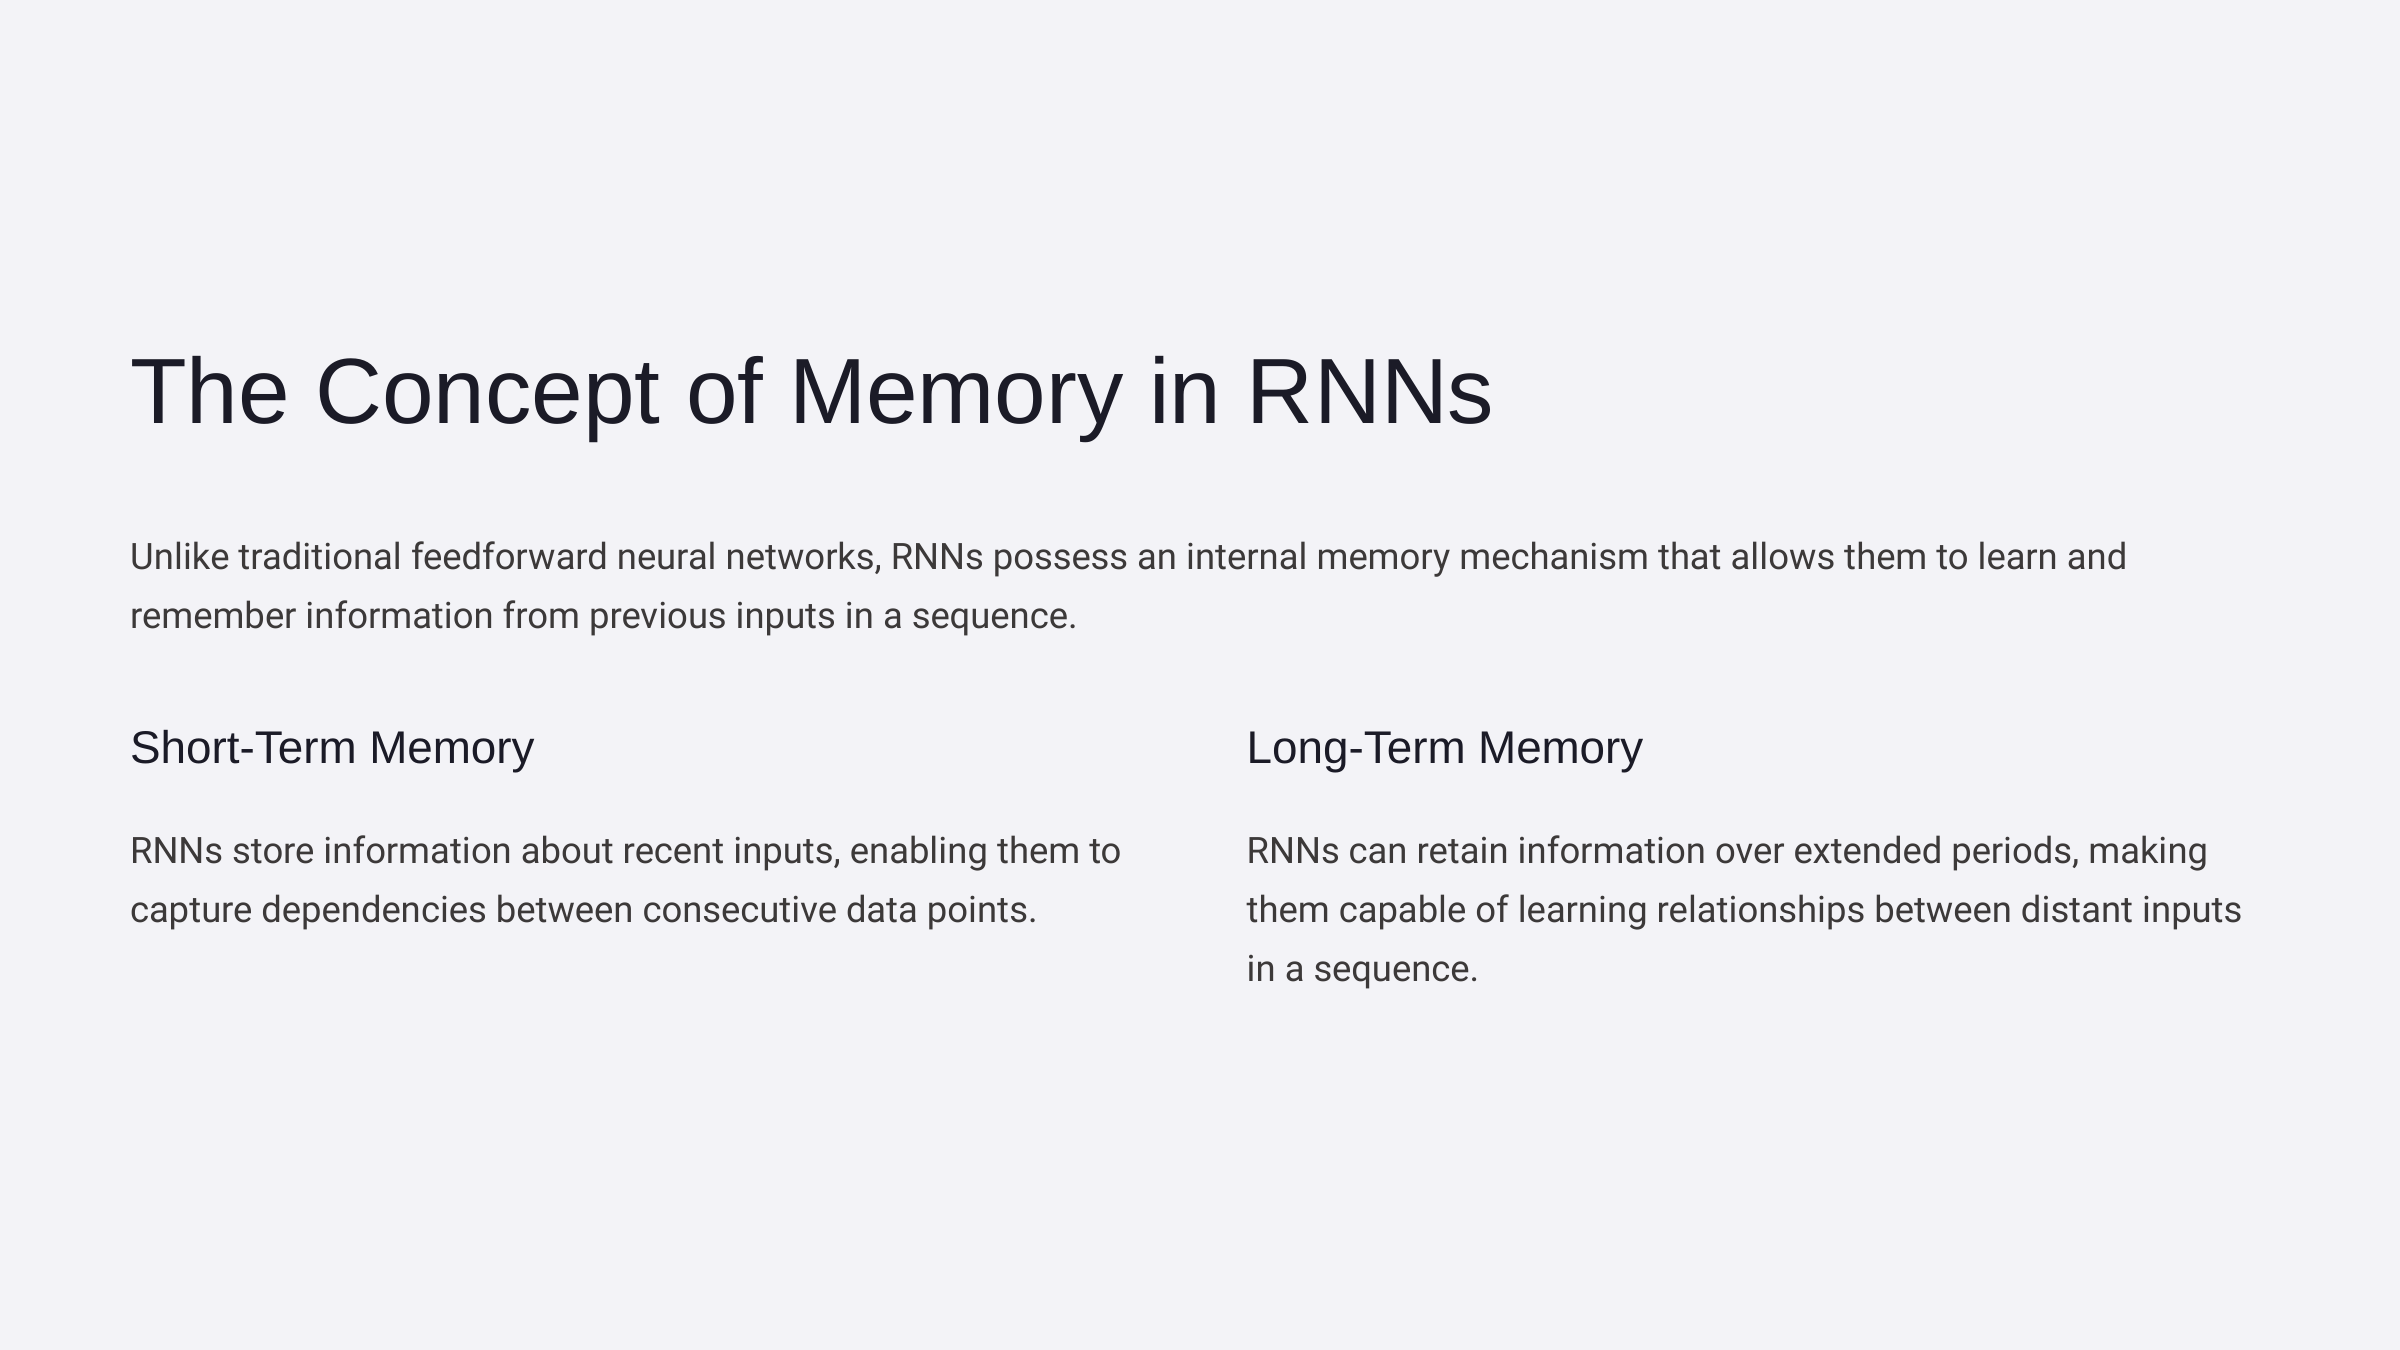

The Concept of Memory in RNNs
Unlike traditional feedforward neural networks, RNNs possess an internal memory mechanism that allows them to learn and remember information from previous inputs in a sequence.
Short-Term Memory
Long-Term Memory
RNNs store information about recent inputs, enabling them to capture dependencies between consecutive data points.
RNNs can retain information over extended periods, making them capable of learning relationships between distant inputs in a sequence.